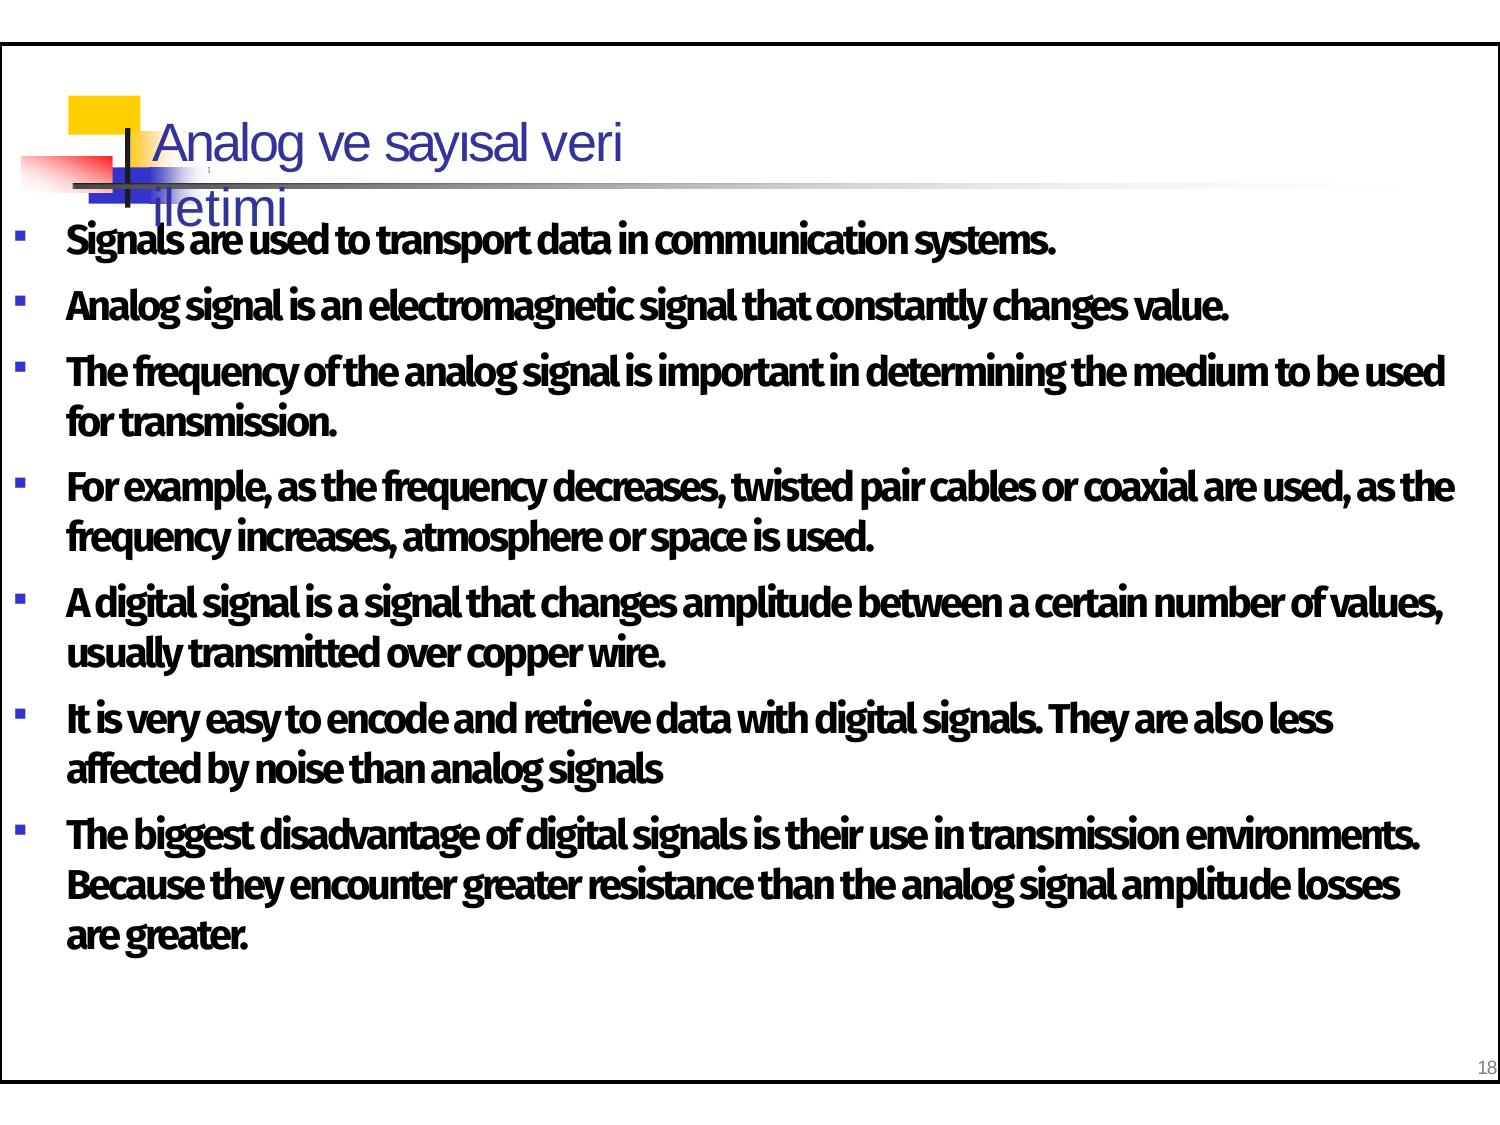

# Analog ve sayısal veri iletimi

Signals are used to transport data in communication systems.
Analog signal is an electromagnetic signal that constantly changes value.
The frequency of the analog signal is important in determining the medium to be used for transmission.
For example, as the frequency decreases, twisted pair cables or coaxial are used, as the frequency increases, atmosphere or space is used.
A digital signal is a signal that changes amplitude between a certain number of values, usually transmitted over copper wire.
It is very easy to encode and retrieve data with digital signals. They are also less affected by noise than analog signals
The biggest disadvantage of digital signals is their use in transmission environments. Because they encounter greater resistance than the analog signal amplitude losses are greater.
18